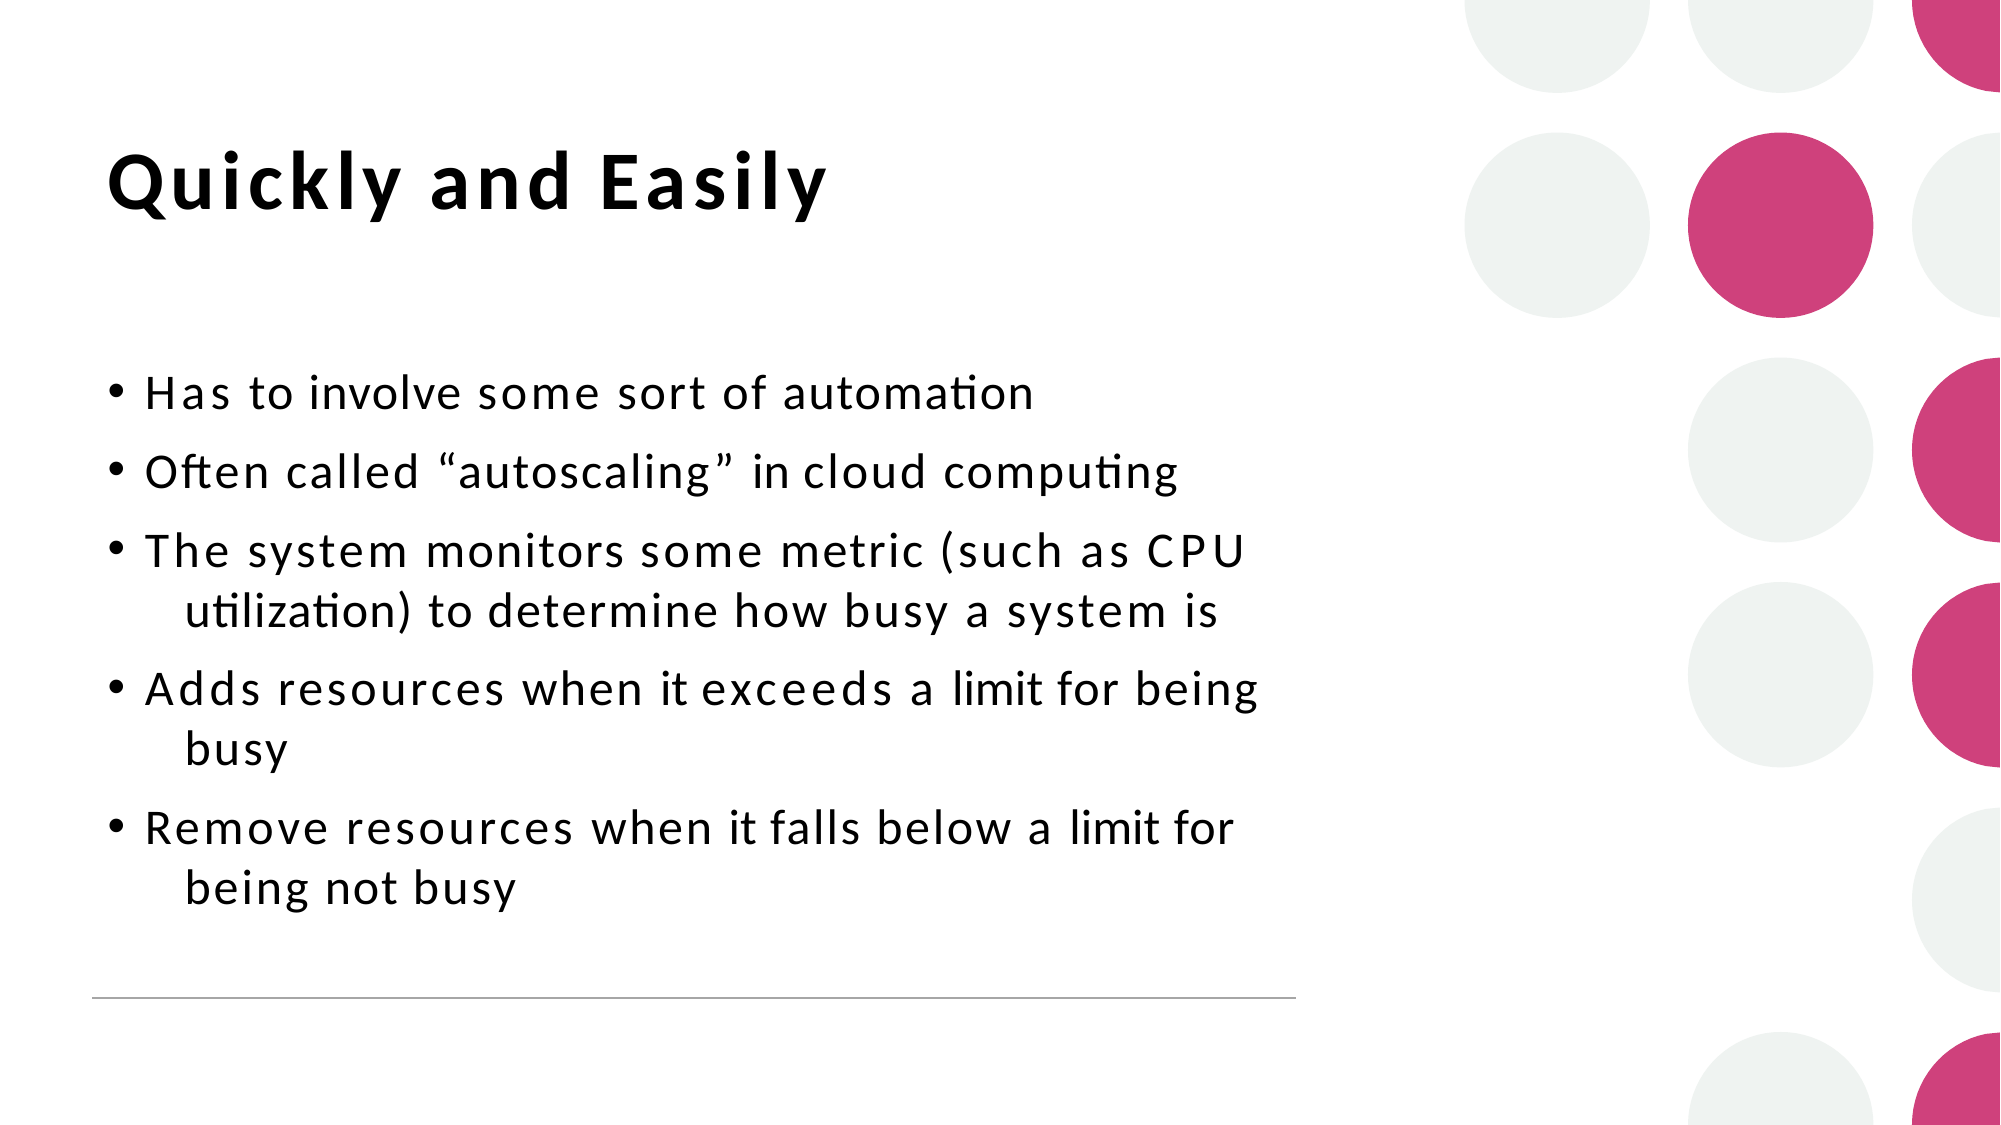

# Quickly and Easily
Has to involve some sort of automation
Often called “autoscaling” in cloud computing
The system monitors some metric (such as CPU 	utilization) to determine how busy a system is
Adds resources when it exceeds a limit for being 	busy
Remove resources when it falls below a limit for 	being not busy